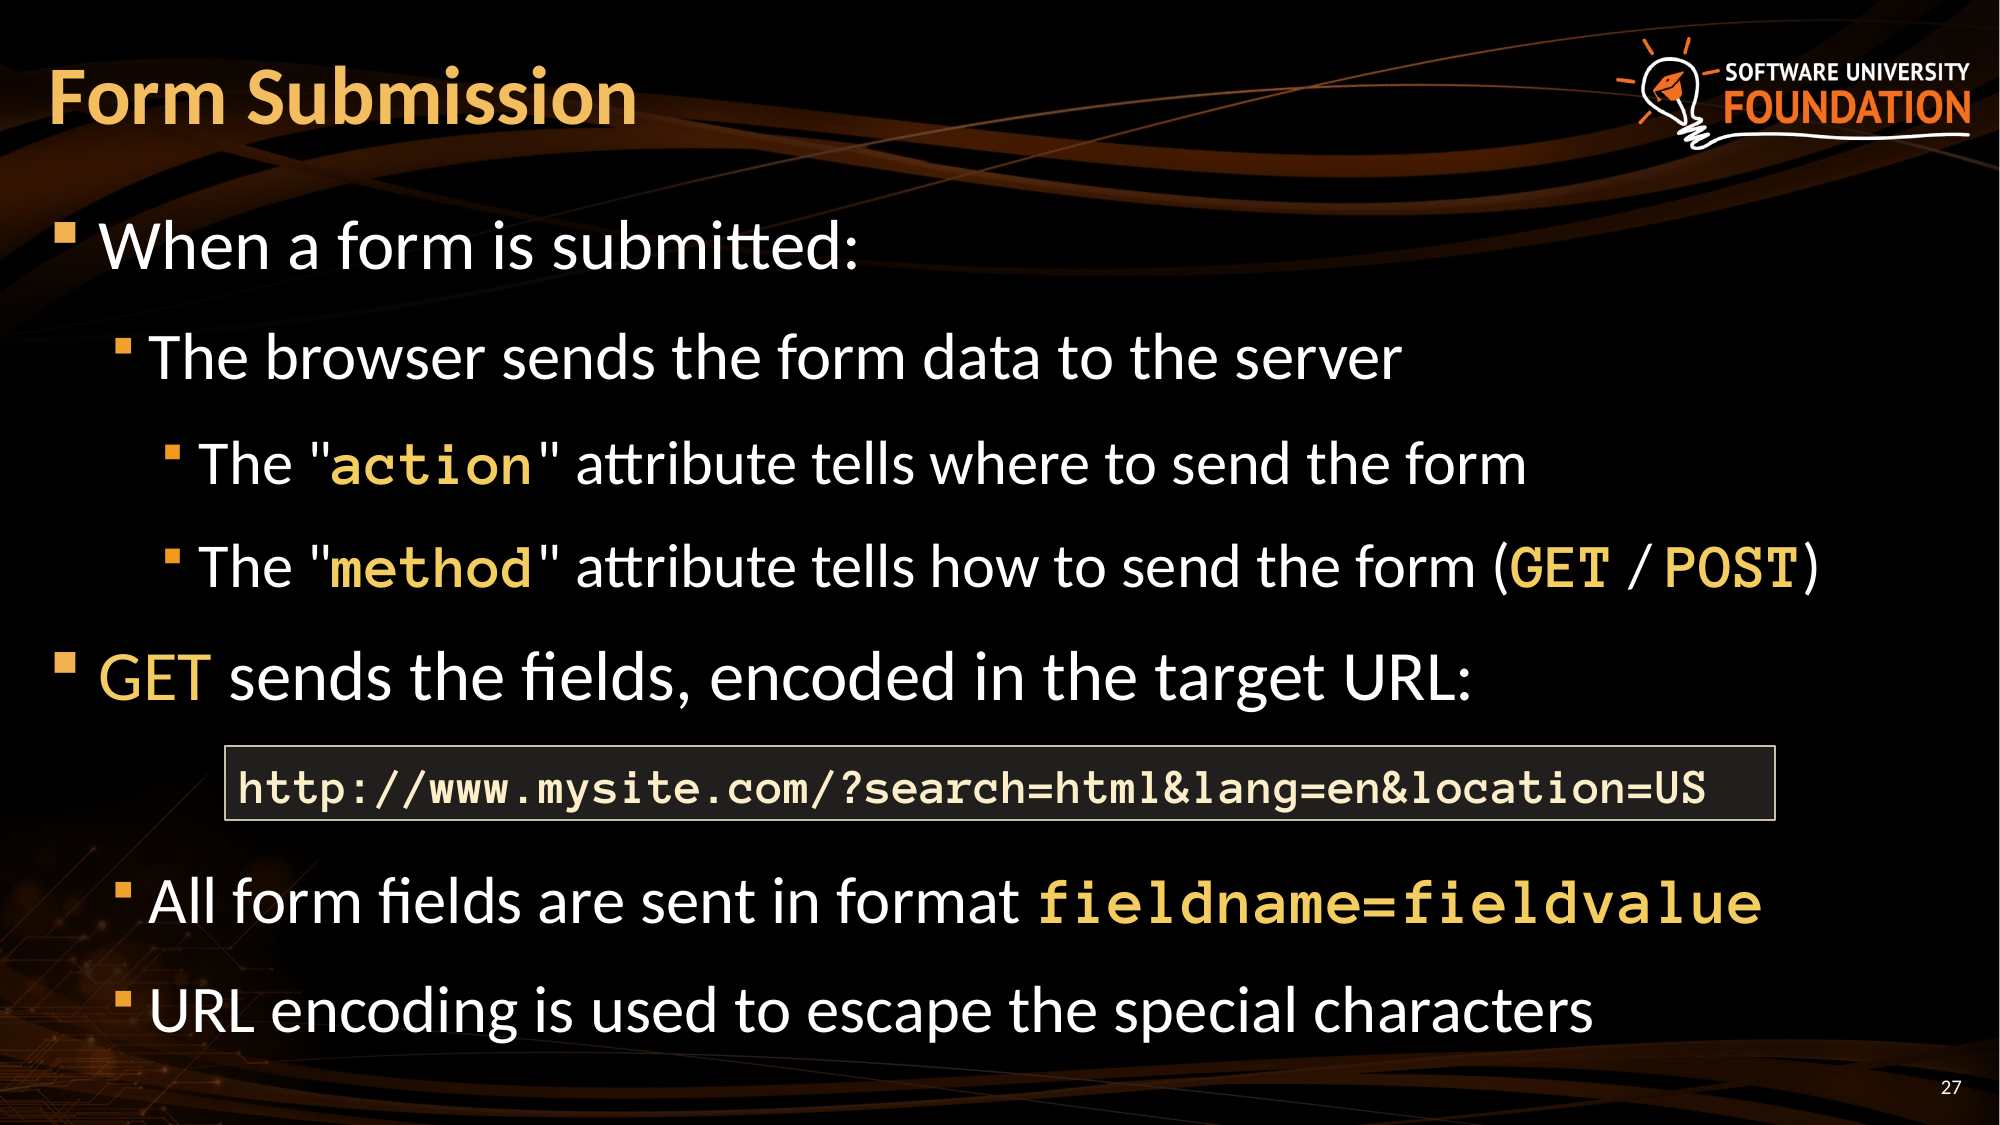

# Form Submission
When a form is submitted:
The browser sends the form data to the server
The "action" attribute tells where to send the form
The "method" attribute tells how to send the form (GET / POST)
GET sends the fields, encoded in the target URL:

All form fields are sent in format fieldname=fieldvalue
URL encoding is used to escape the special characters
http://www.mysite.com/?search=html&lang=en&location=US
27